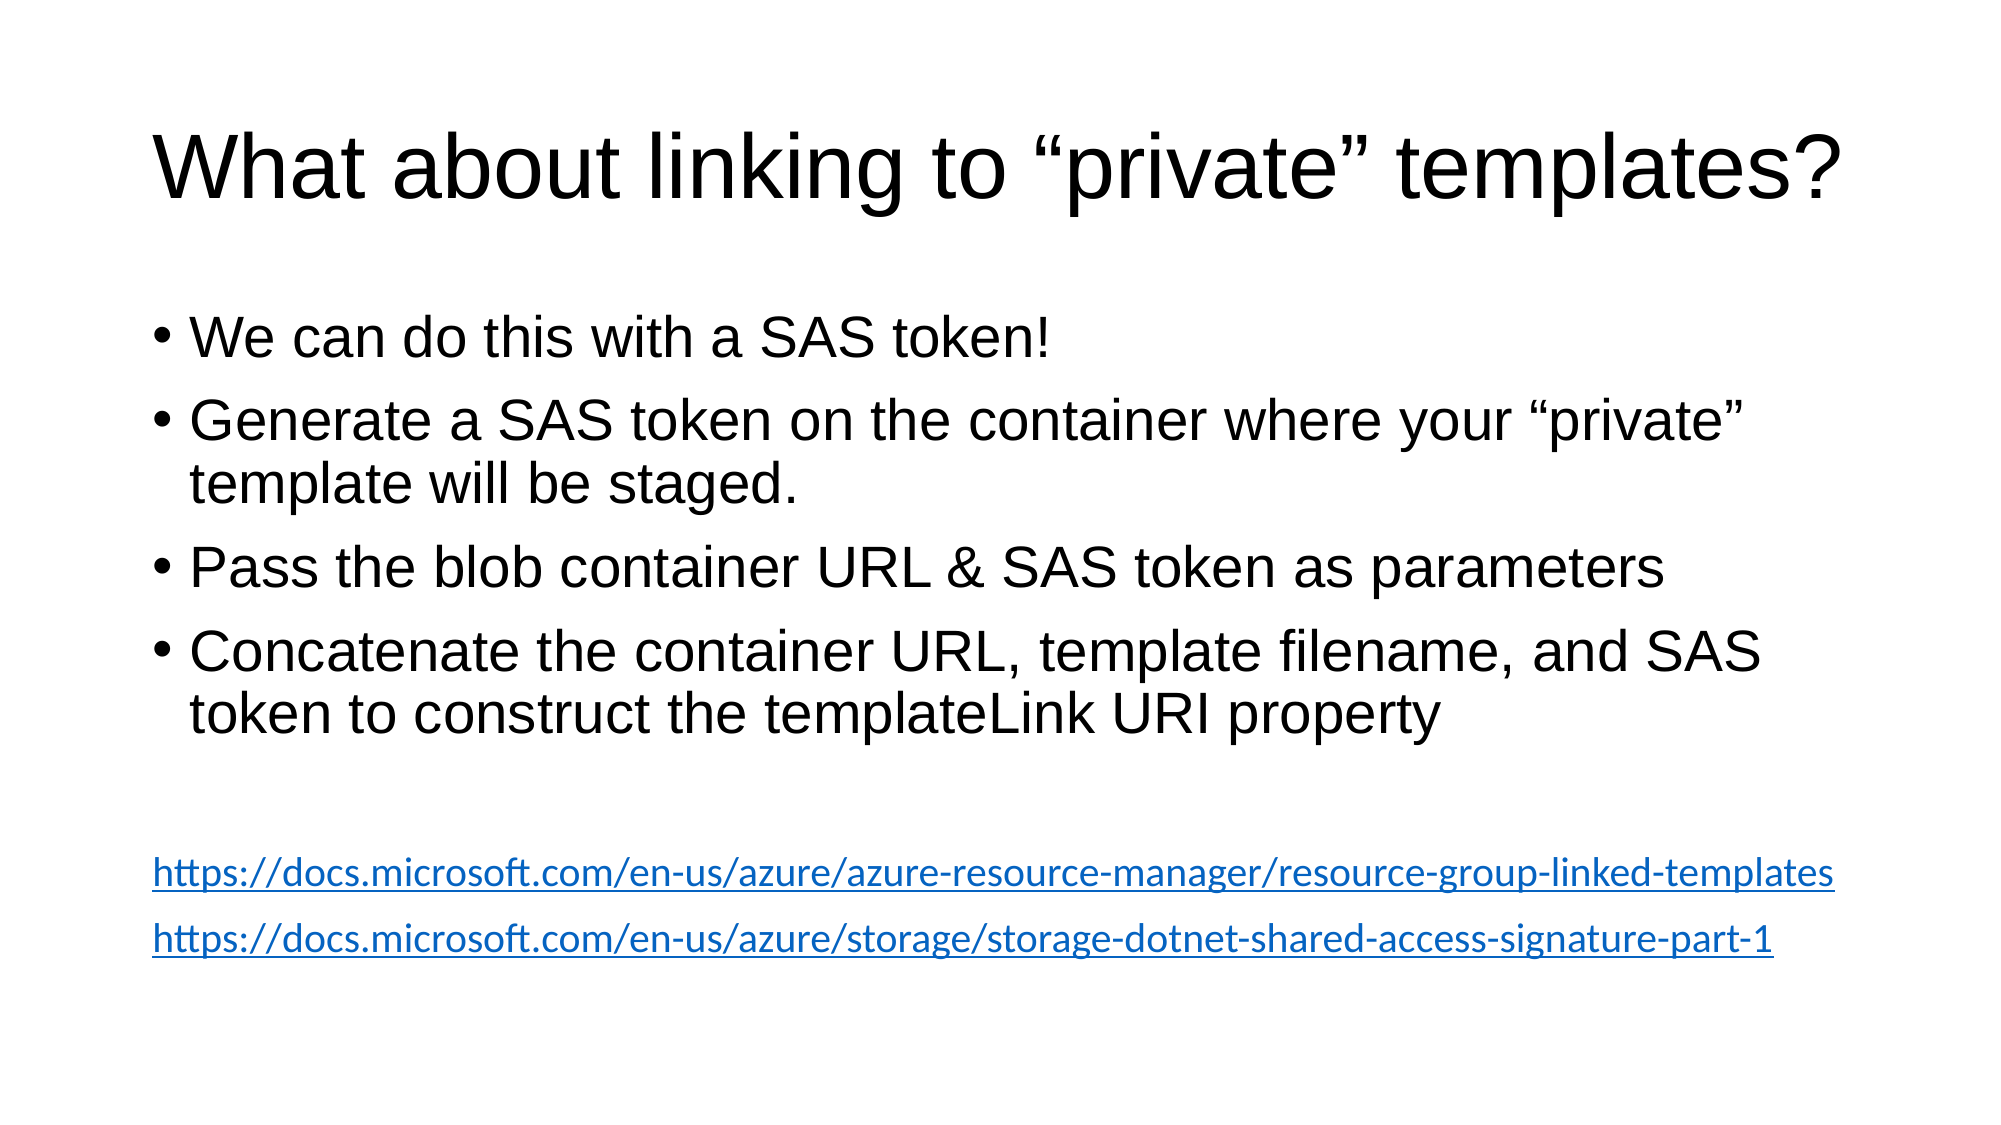

# What about linking to “private” templates?
We can do this with a SAS token!
Generate a SAS token on the container where your “private” template will be staged.
Pass the blob container URL & SAS token as parameters
Concatenate the container URL, template filename, and SAS token to construct the templateLink URI property

https://docs.microsoft.com/en-us/azure/azure-resource-manager/resource-group-linked-templates
https://docs.microsoft.com/en-us/azure/storage/storage-dotnet-shared-access-signature-part-1